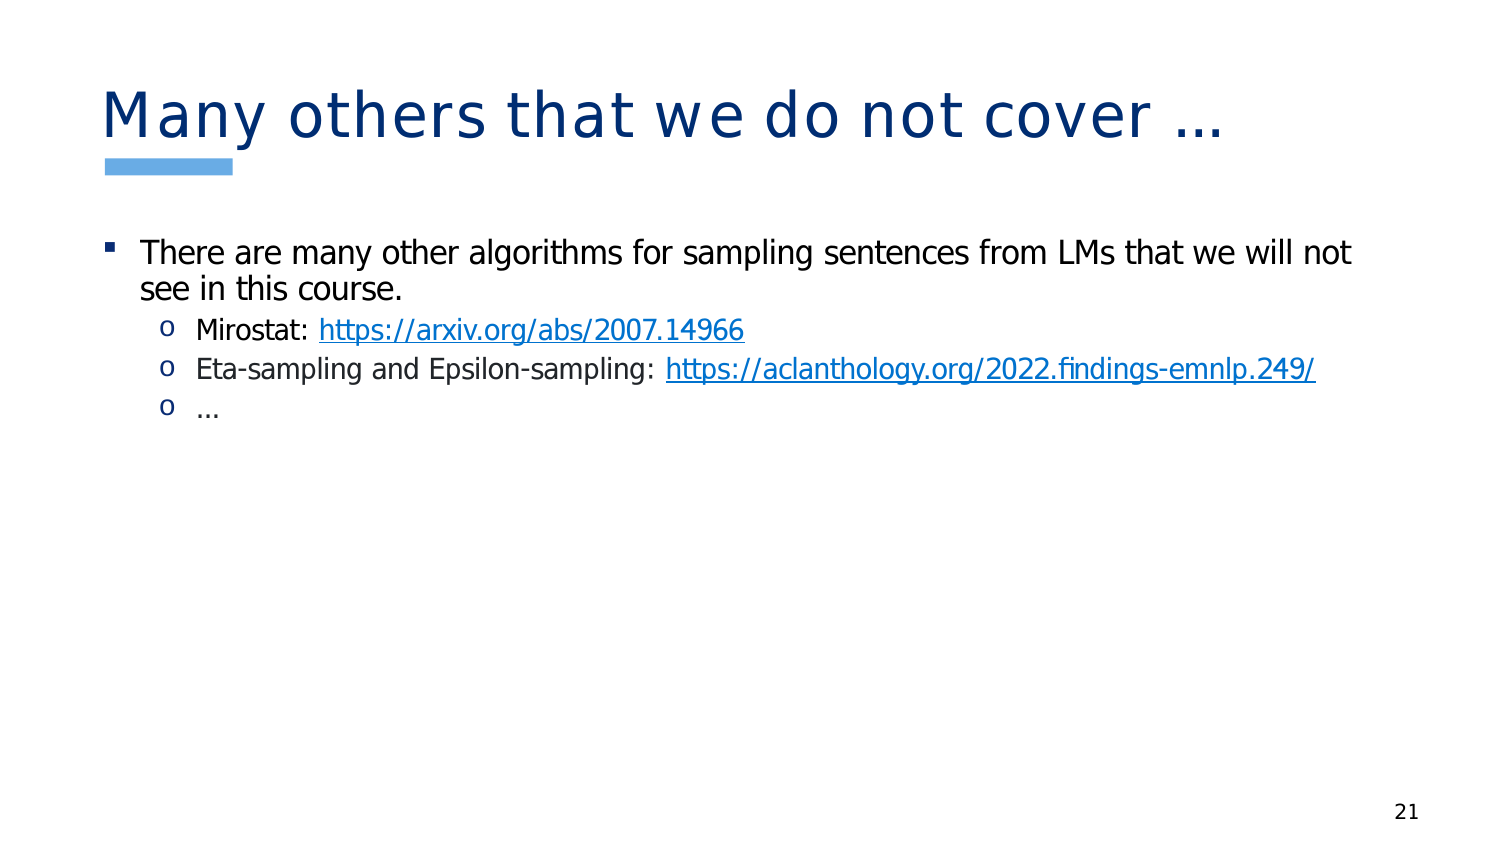

# Many others that we do not cover …
There are many other algorithms for sampling sentences from LMs that we will not see in this course.
Mirostat: https://arxiv.org/abs/2007.14966
Eta-sampling and Epsilon-sampling: https://aclanthology.org/2022.findings-emnlp.249/
…